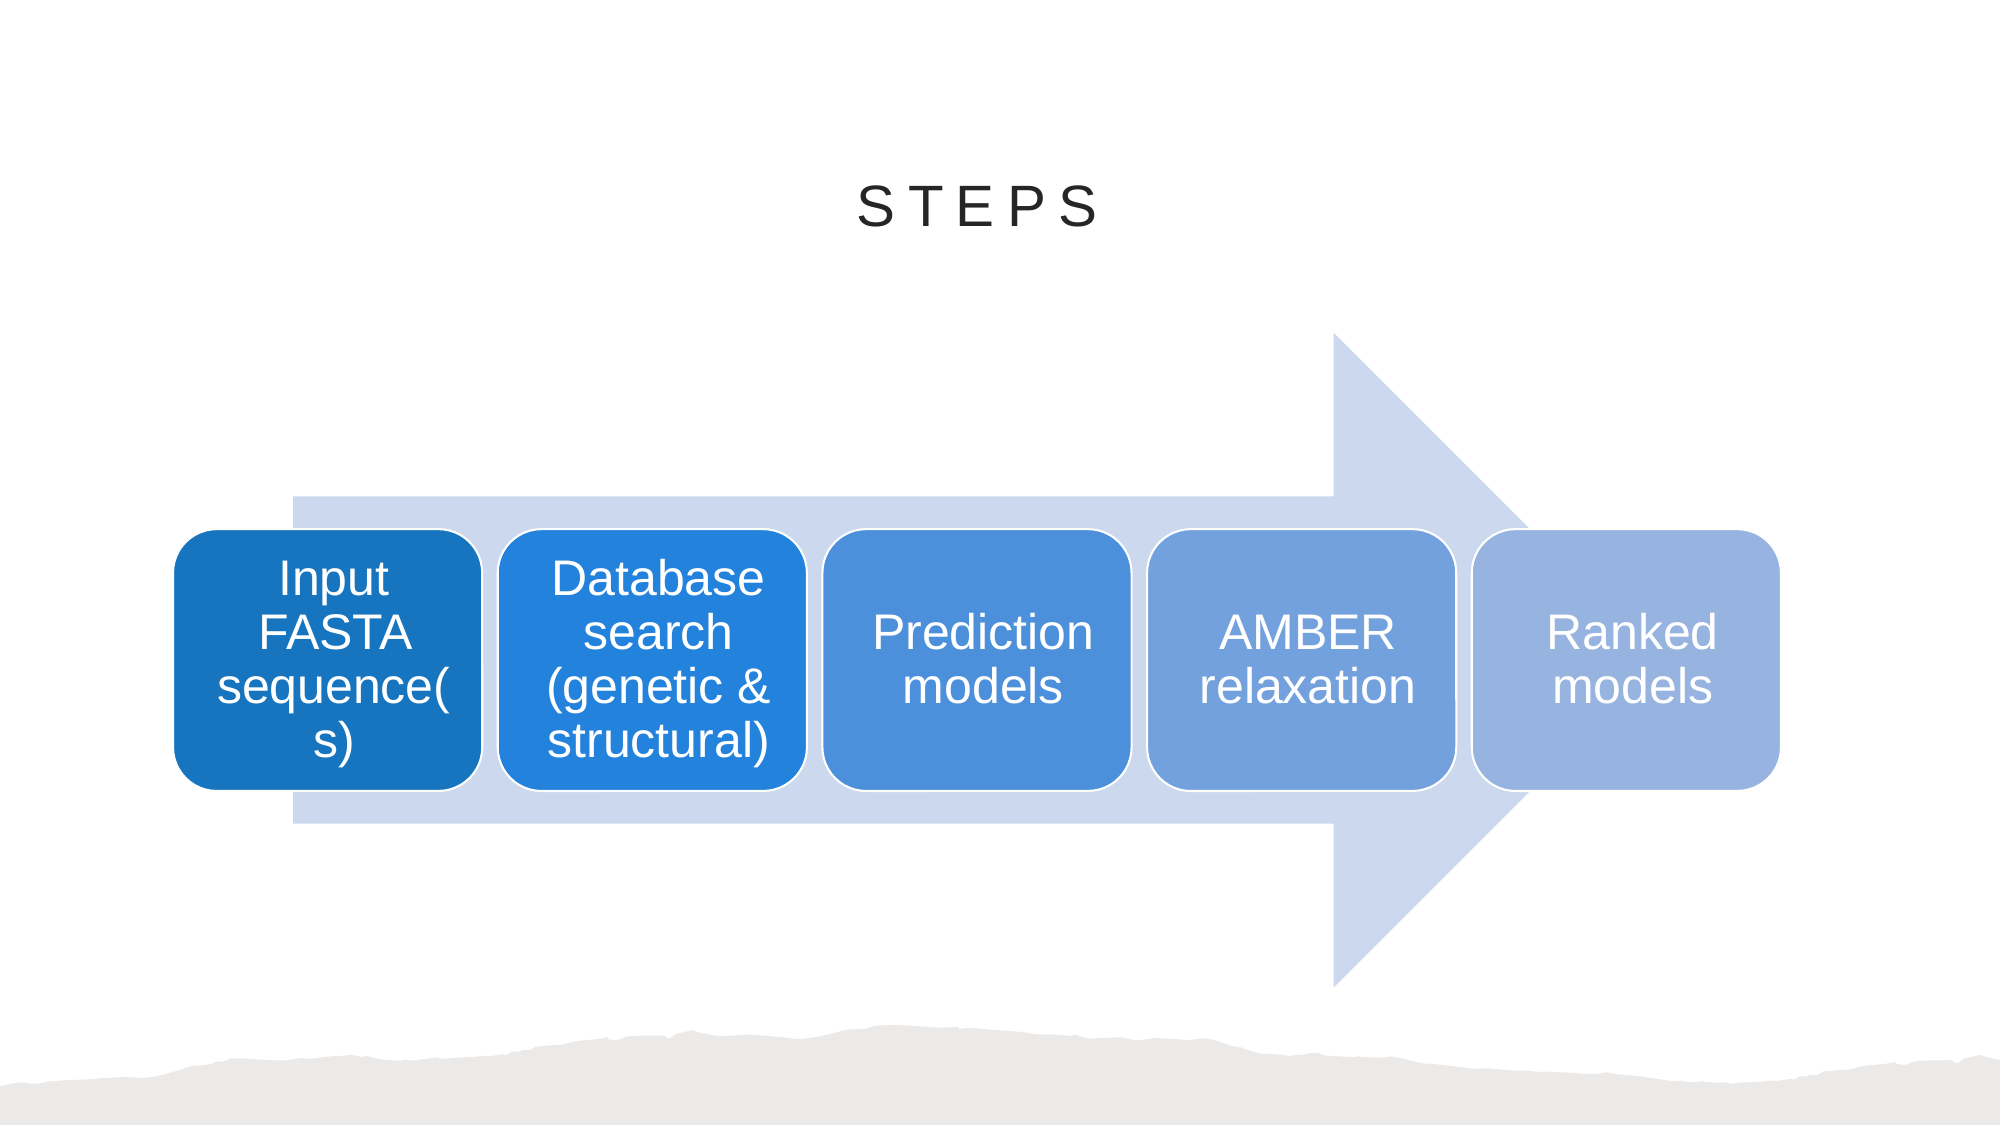

# Steps
Input FASTA sequence(s)
Database search (genetic & structural)
Prediction models
AMBER relaxation
Ranked models